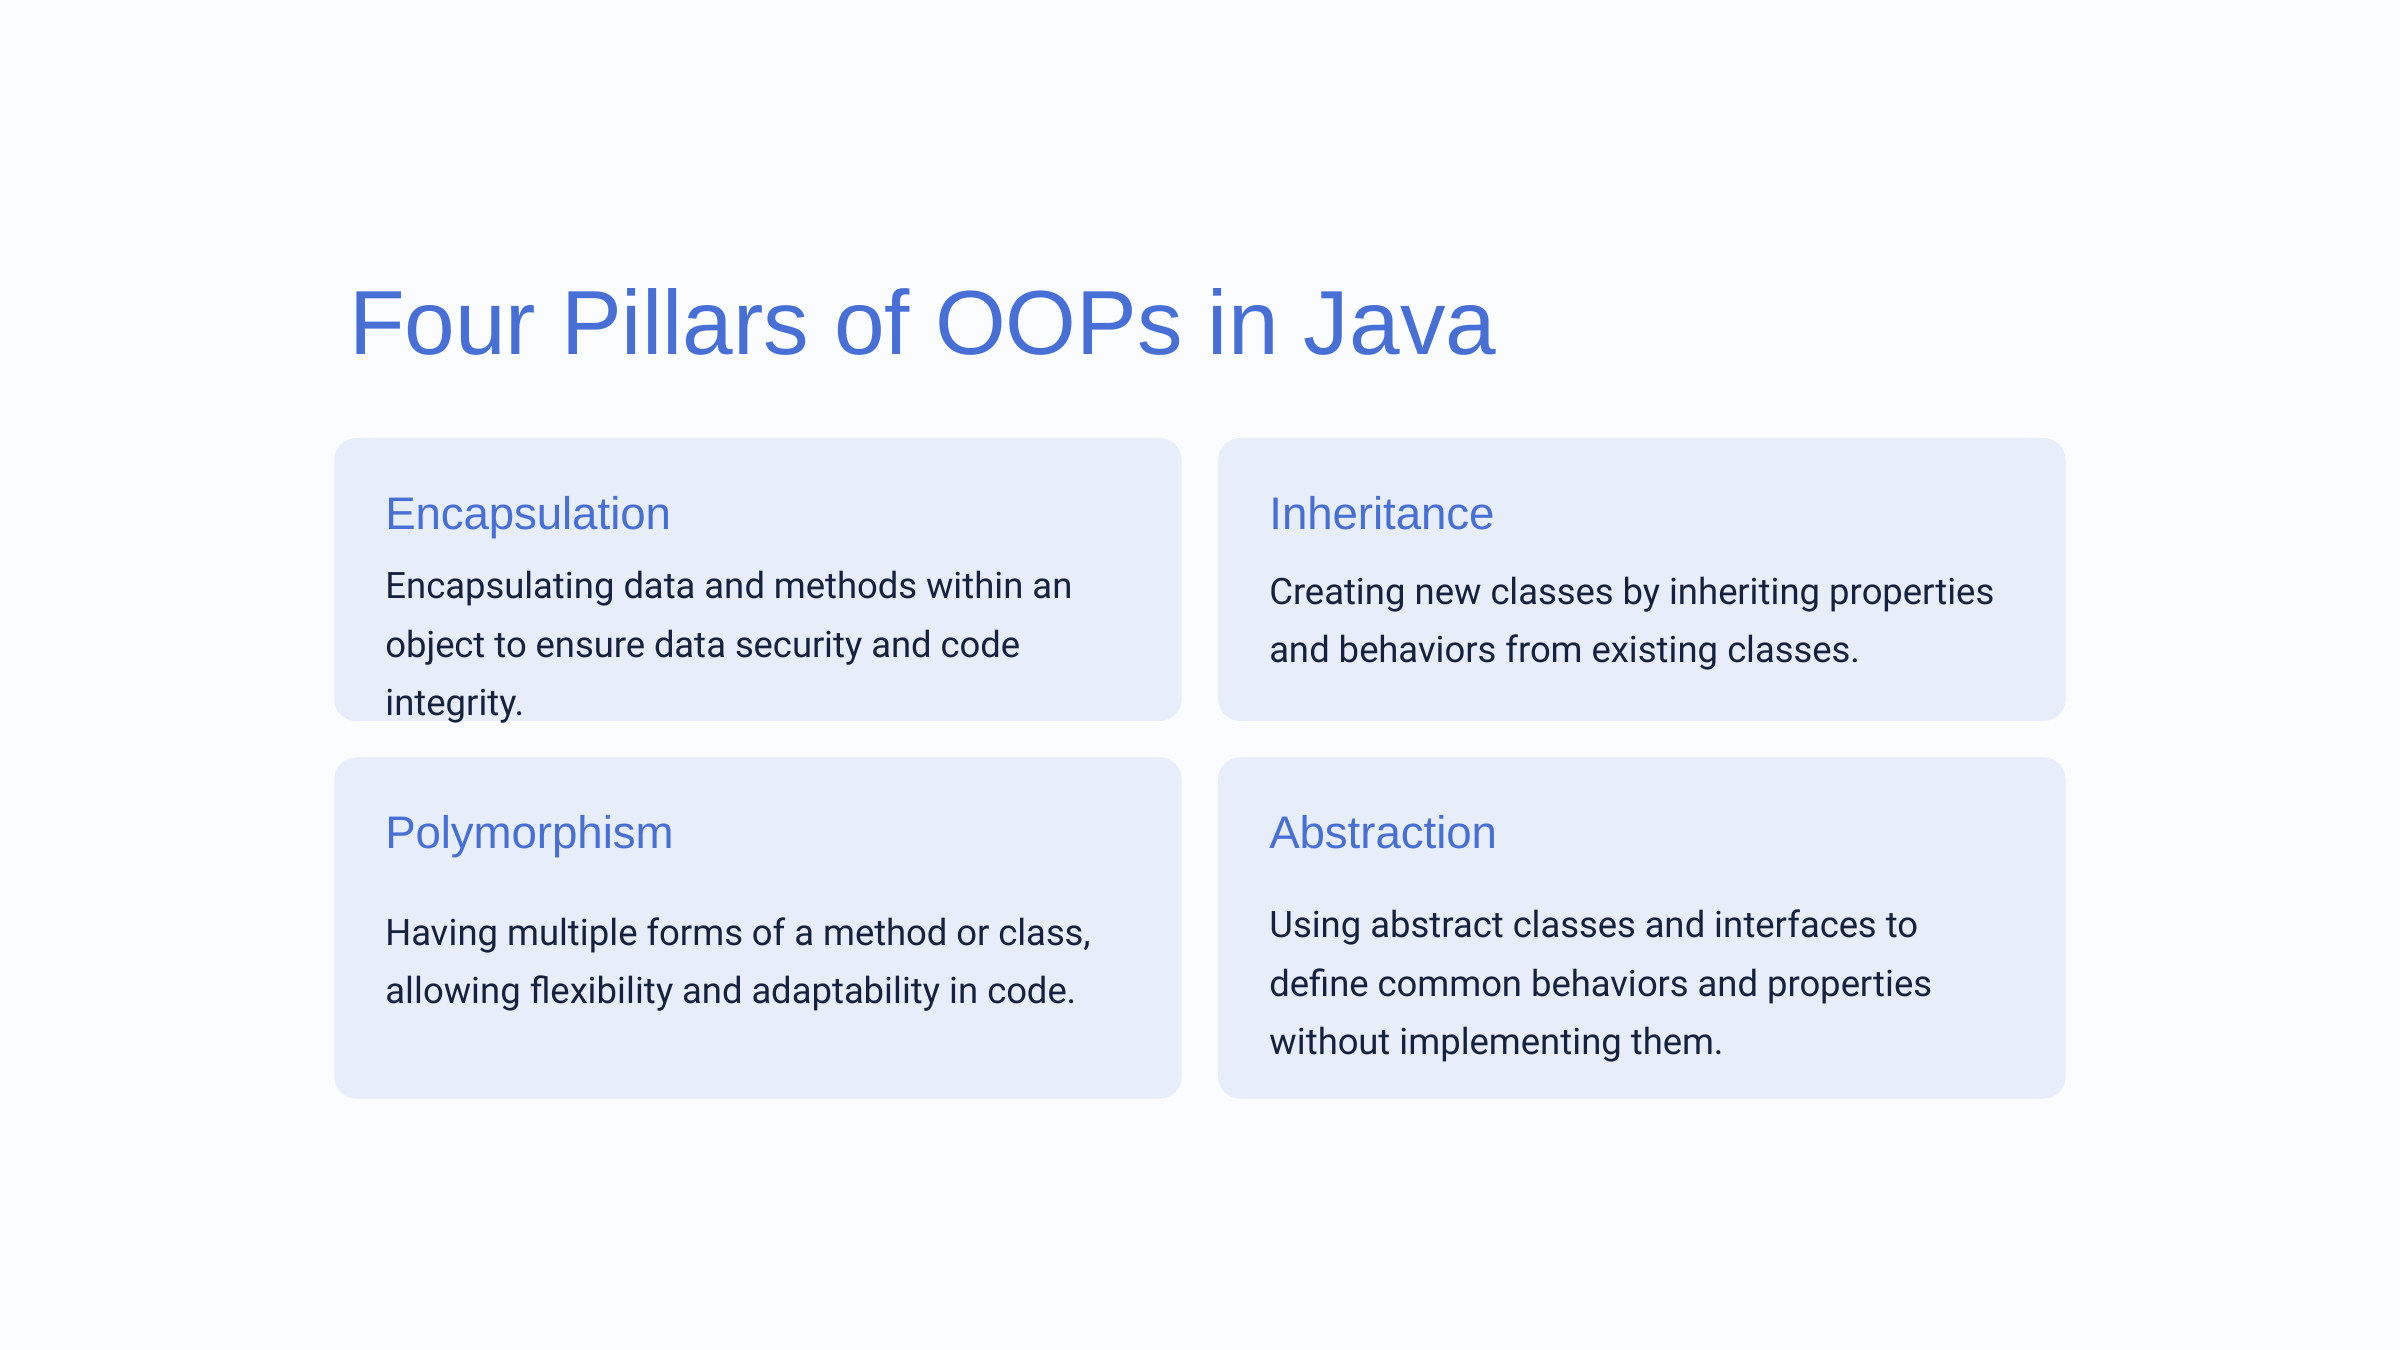

Four Pillars of OOPs in Java

Encapsulation
Inheritance
Encapsulating data and methods within an object to ensure data security and code integrity.
Creating new classes by inheriting properties and behaviors from existing classes.

Polymorphism
Abstraction
Using abstract classes and interfaces to define common behaviors and properties without implementing them.
Having multiple forms of a method or class, allowing flexibility and adaptability in code.